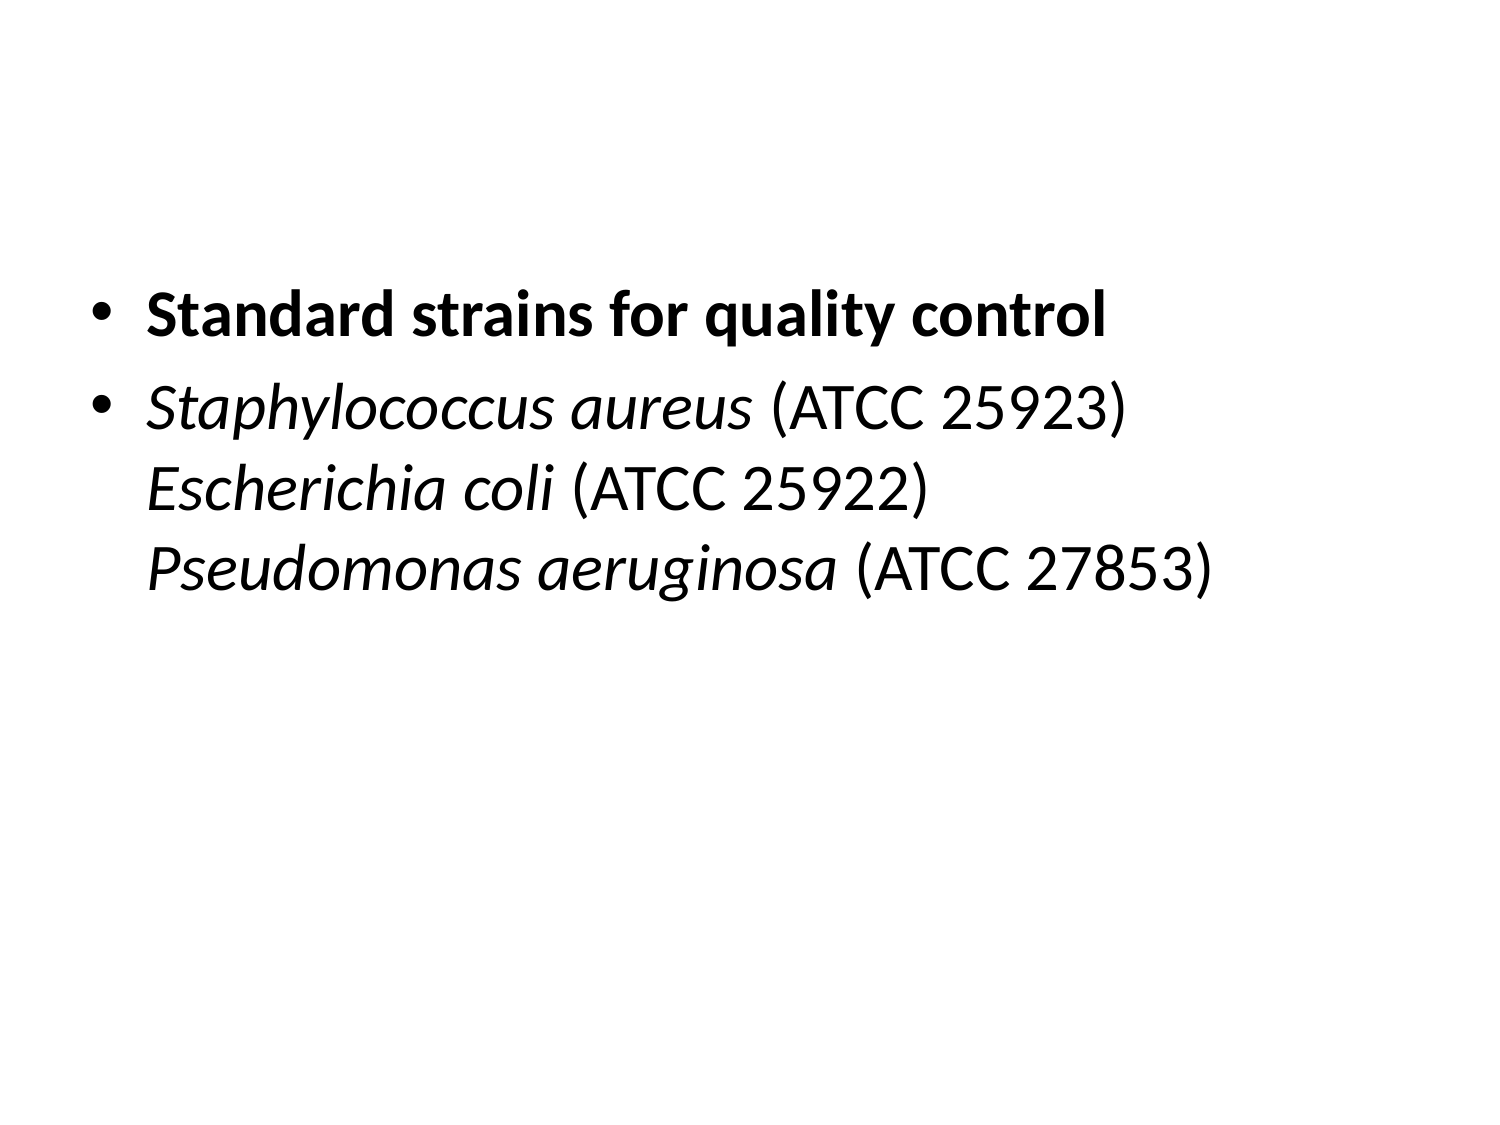

#
Standard strains for quality control
Staphylococcus aureus (ATCC 25923)
Escherichia coli (ATCC 25922)
Pseudomonas aeruginosa (ATCC 27853)